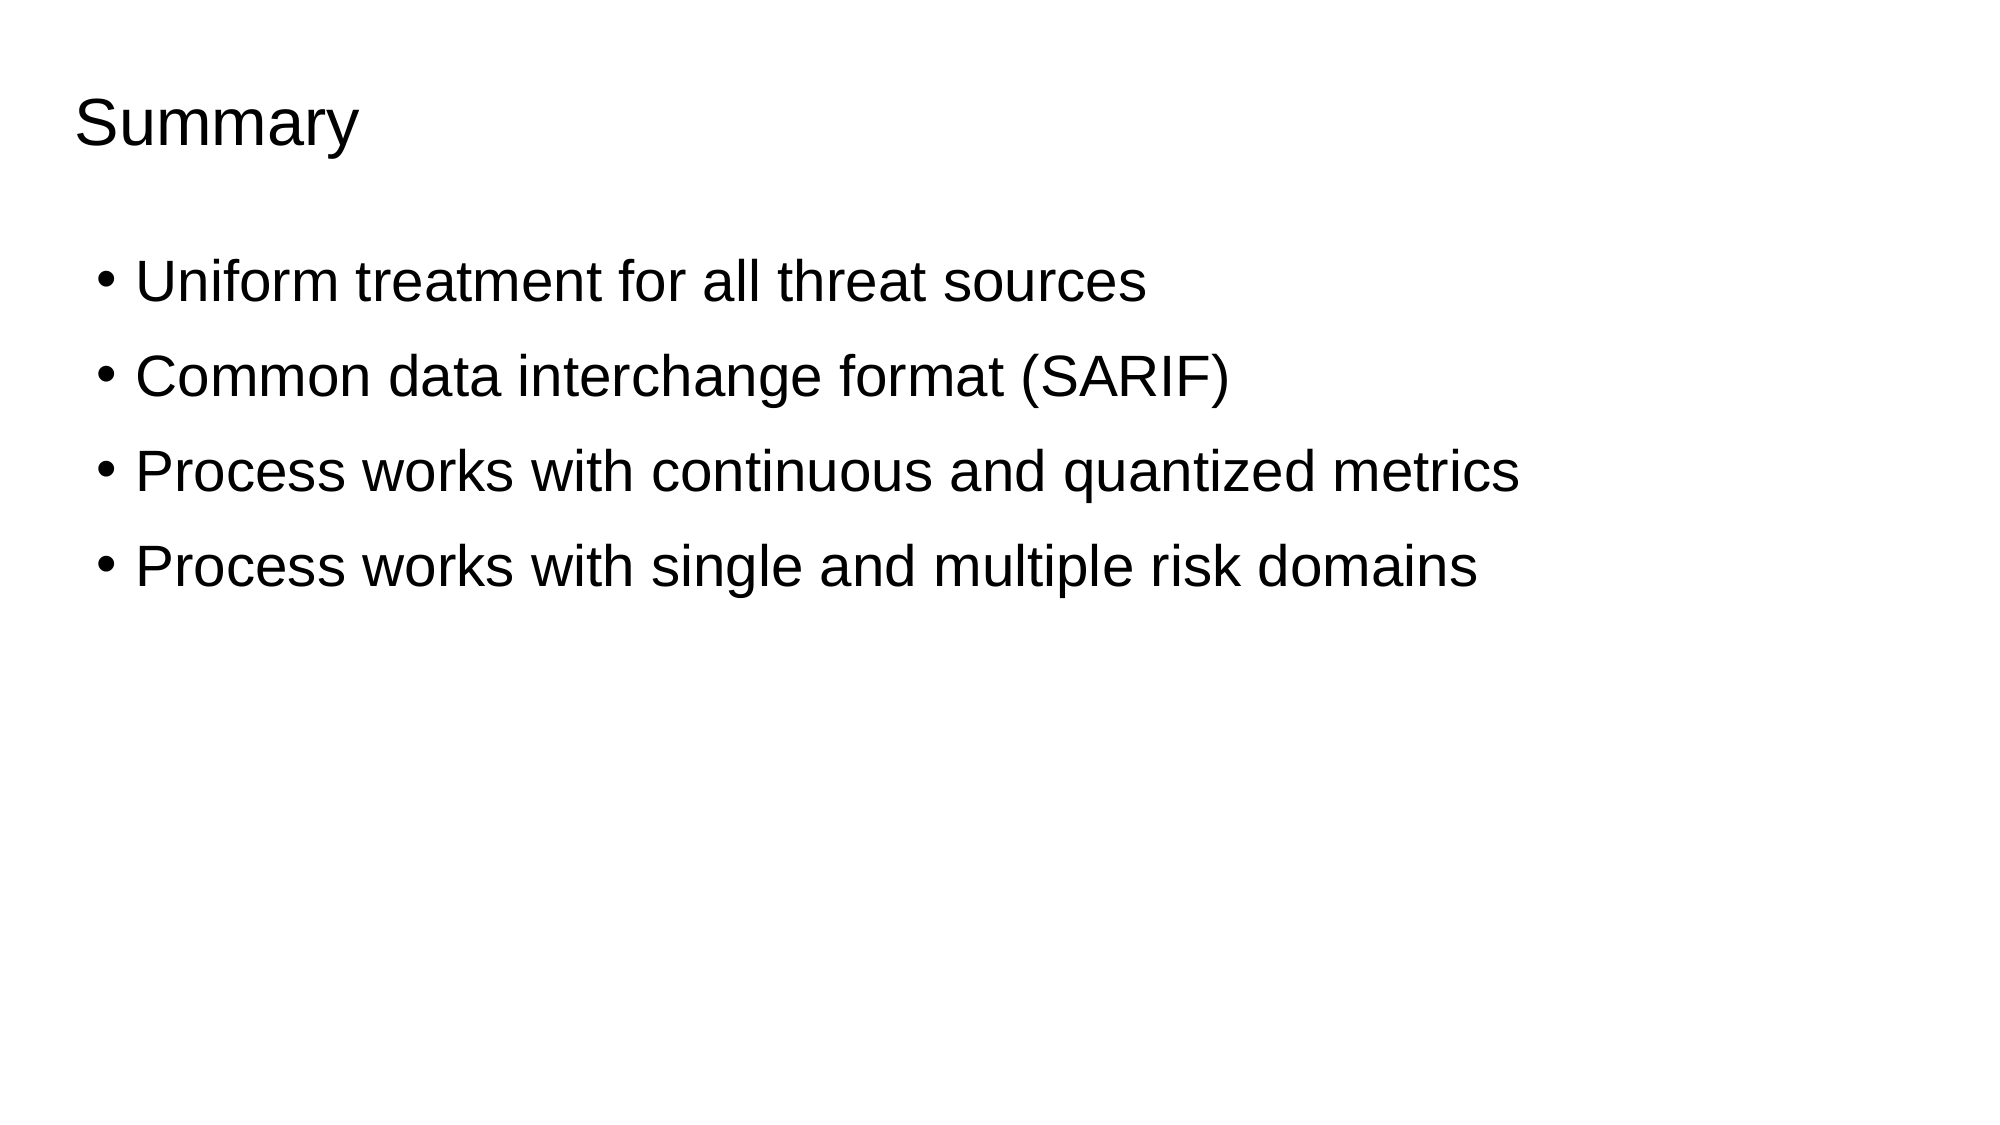

# Summary
Uniform treatment for all threat sources
Common data interchange format (SARIF)
Process works with continuous and quantized metrics
Process works with single and multiple risk domains